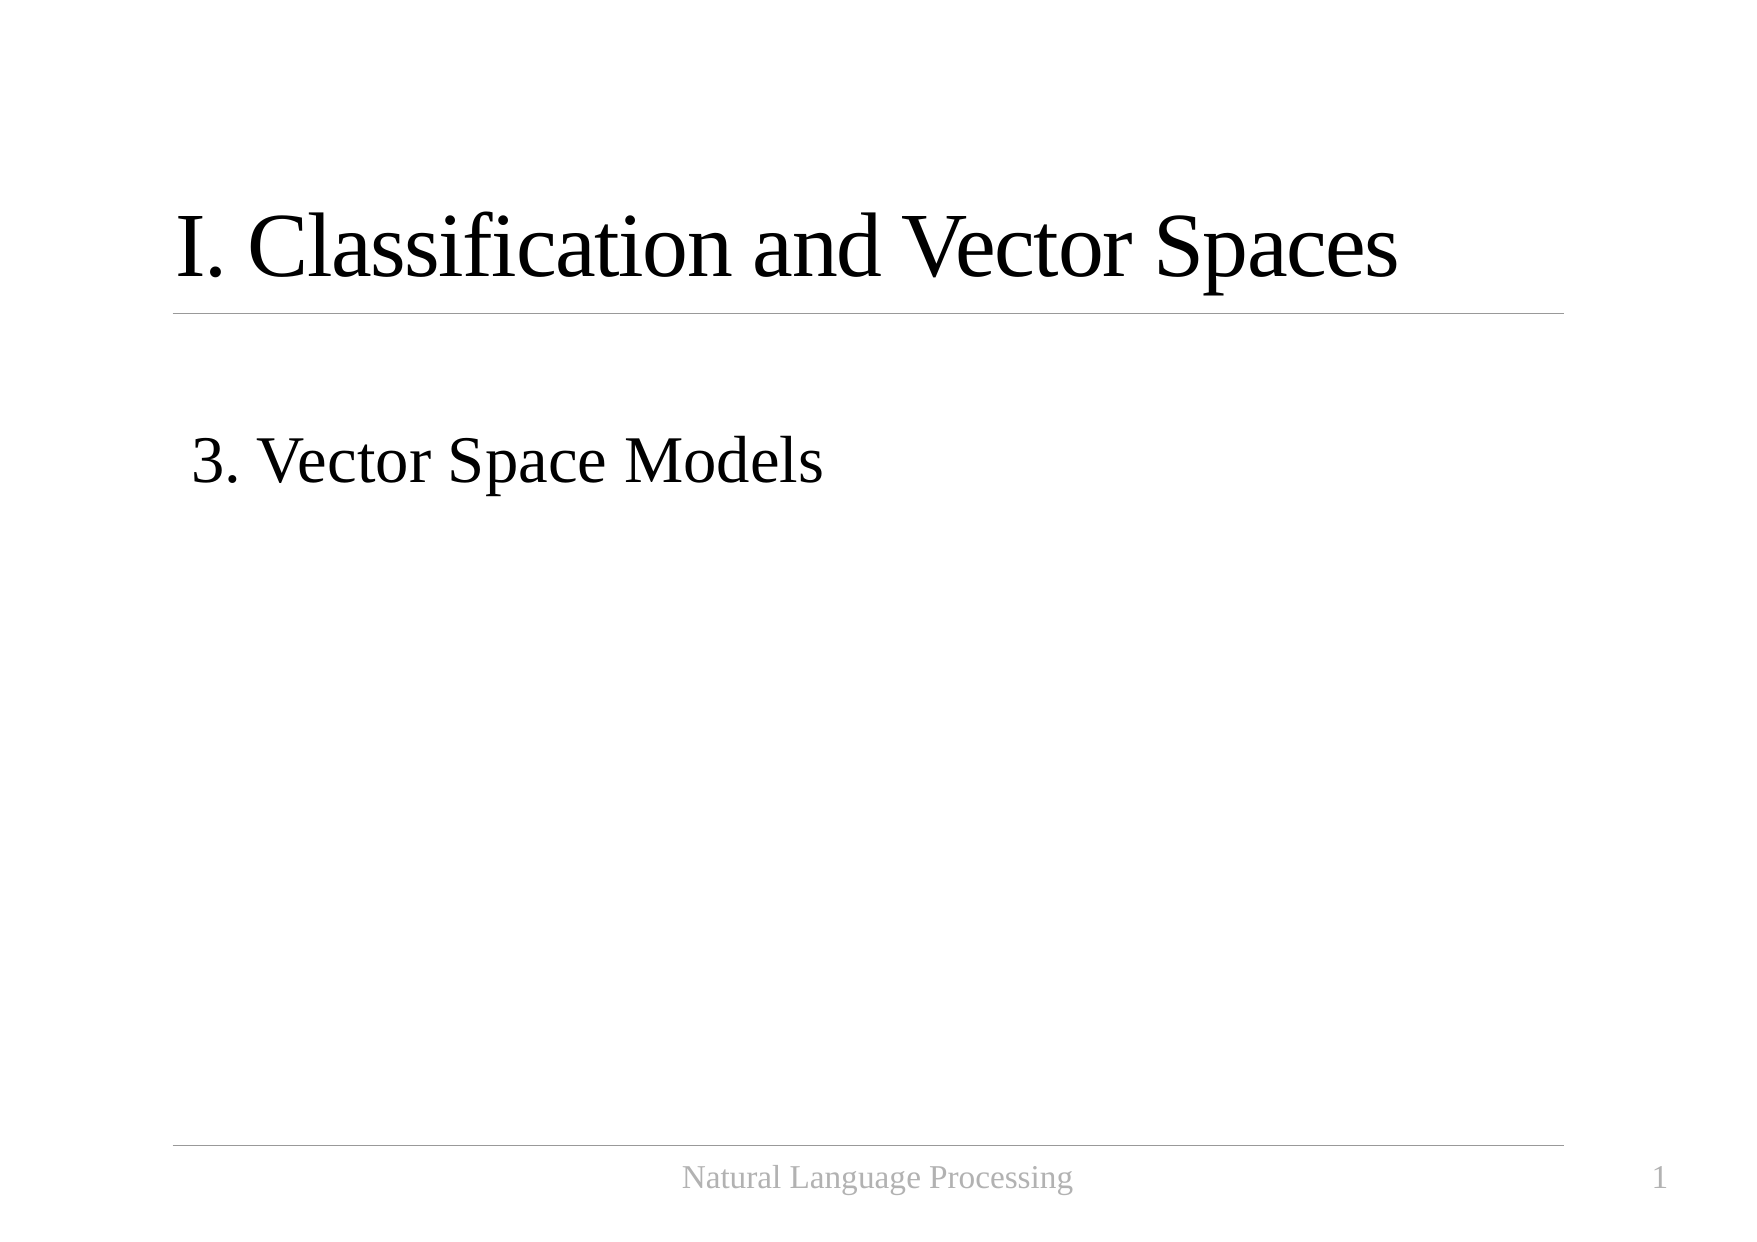

I. Classification and Vector Spaces

3. Vector Space Models

Natural Language Processing
1